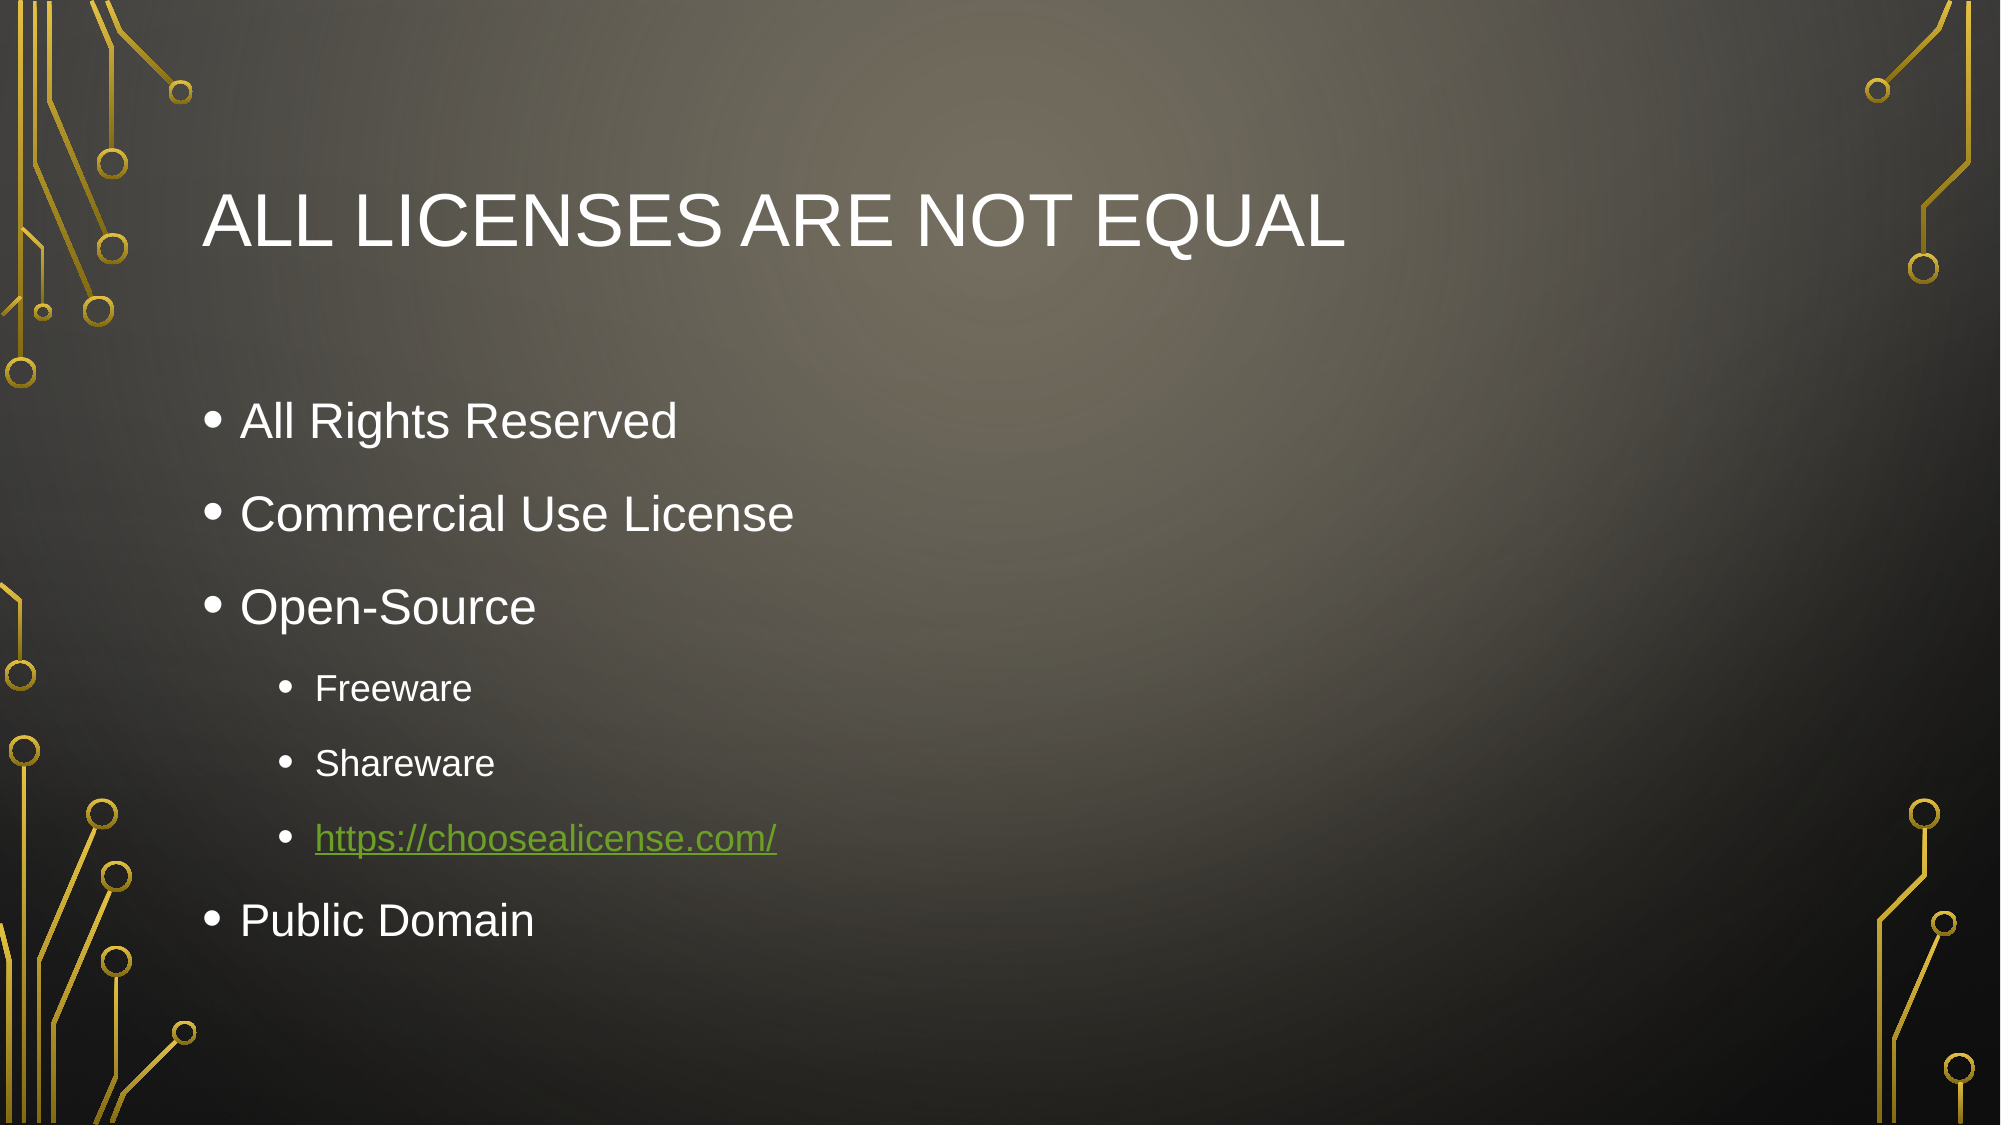

# All Licenses are Not Equal
All Rights Reserved
Commercial Use License
Open-Source
Freeware
Shareware
https://choosealicense.com/
Public Domain